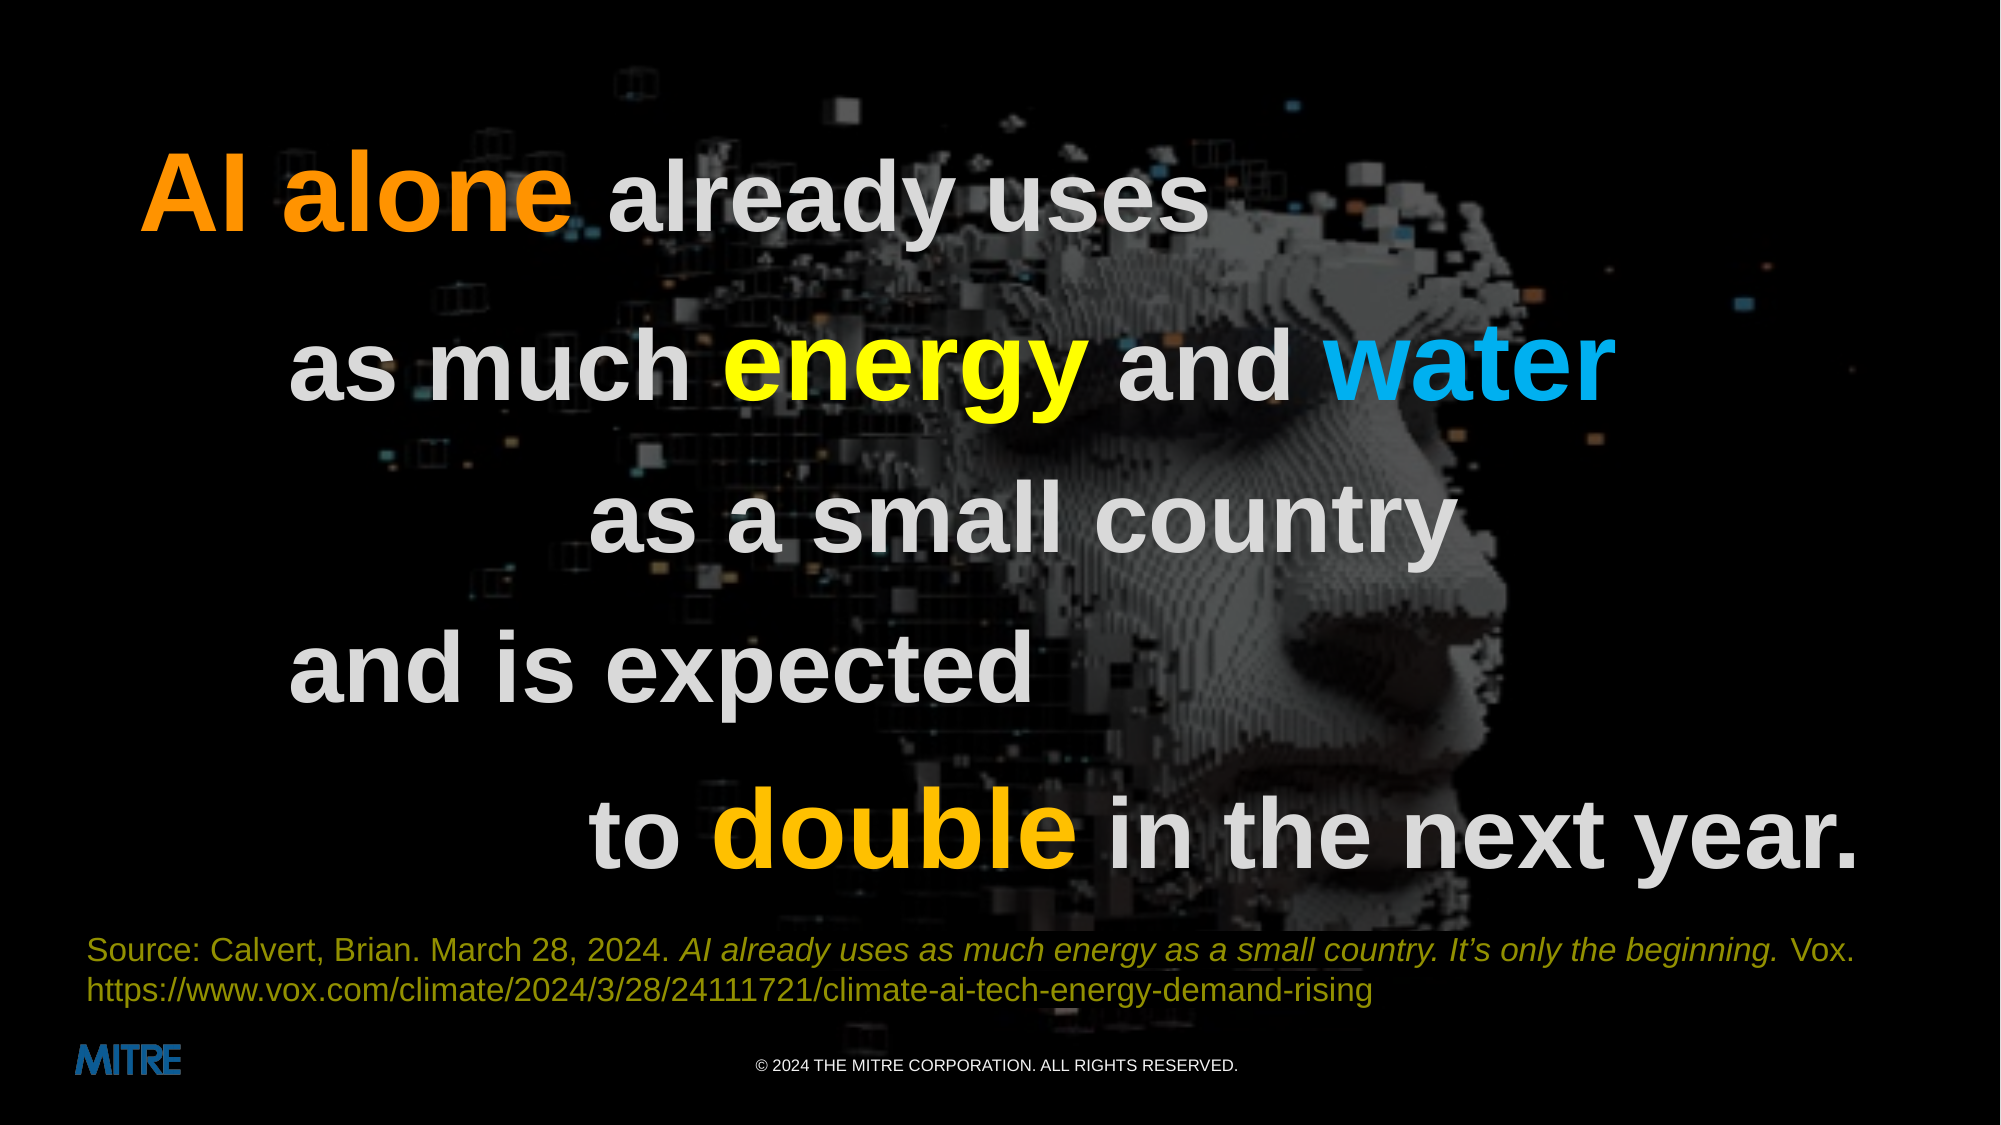

# AI alone already uses as much energy and water as a small country and is expected to double in the next year.
Source: Calvert, Brian. March 28, 2024. AI already uses as much energy as a small country. It’s only the beginning. Vox. https://www.vox.com/climate/2024/3/28/24111721/climate-ai-tech-energy-demand-rising
© 2024 THE MITRE CORPORATION. ALL RIGHTS RESERVED.
8